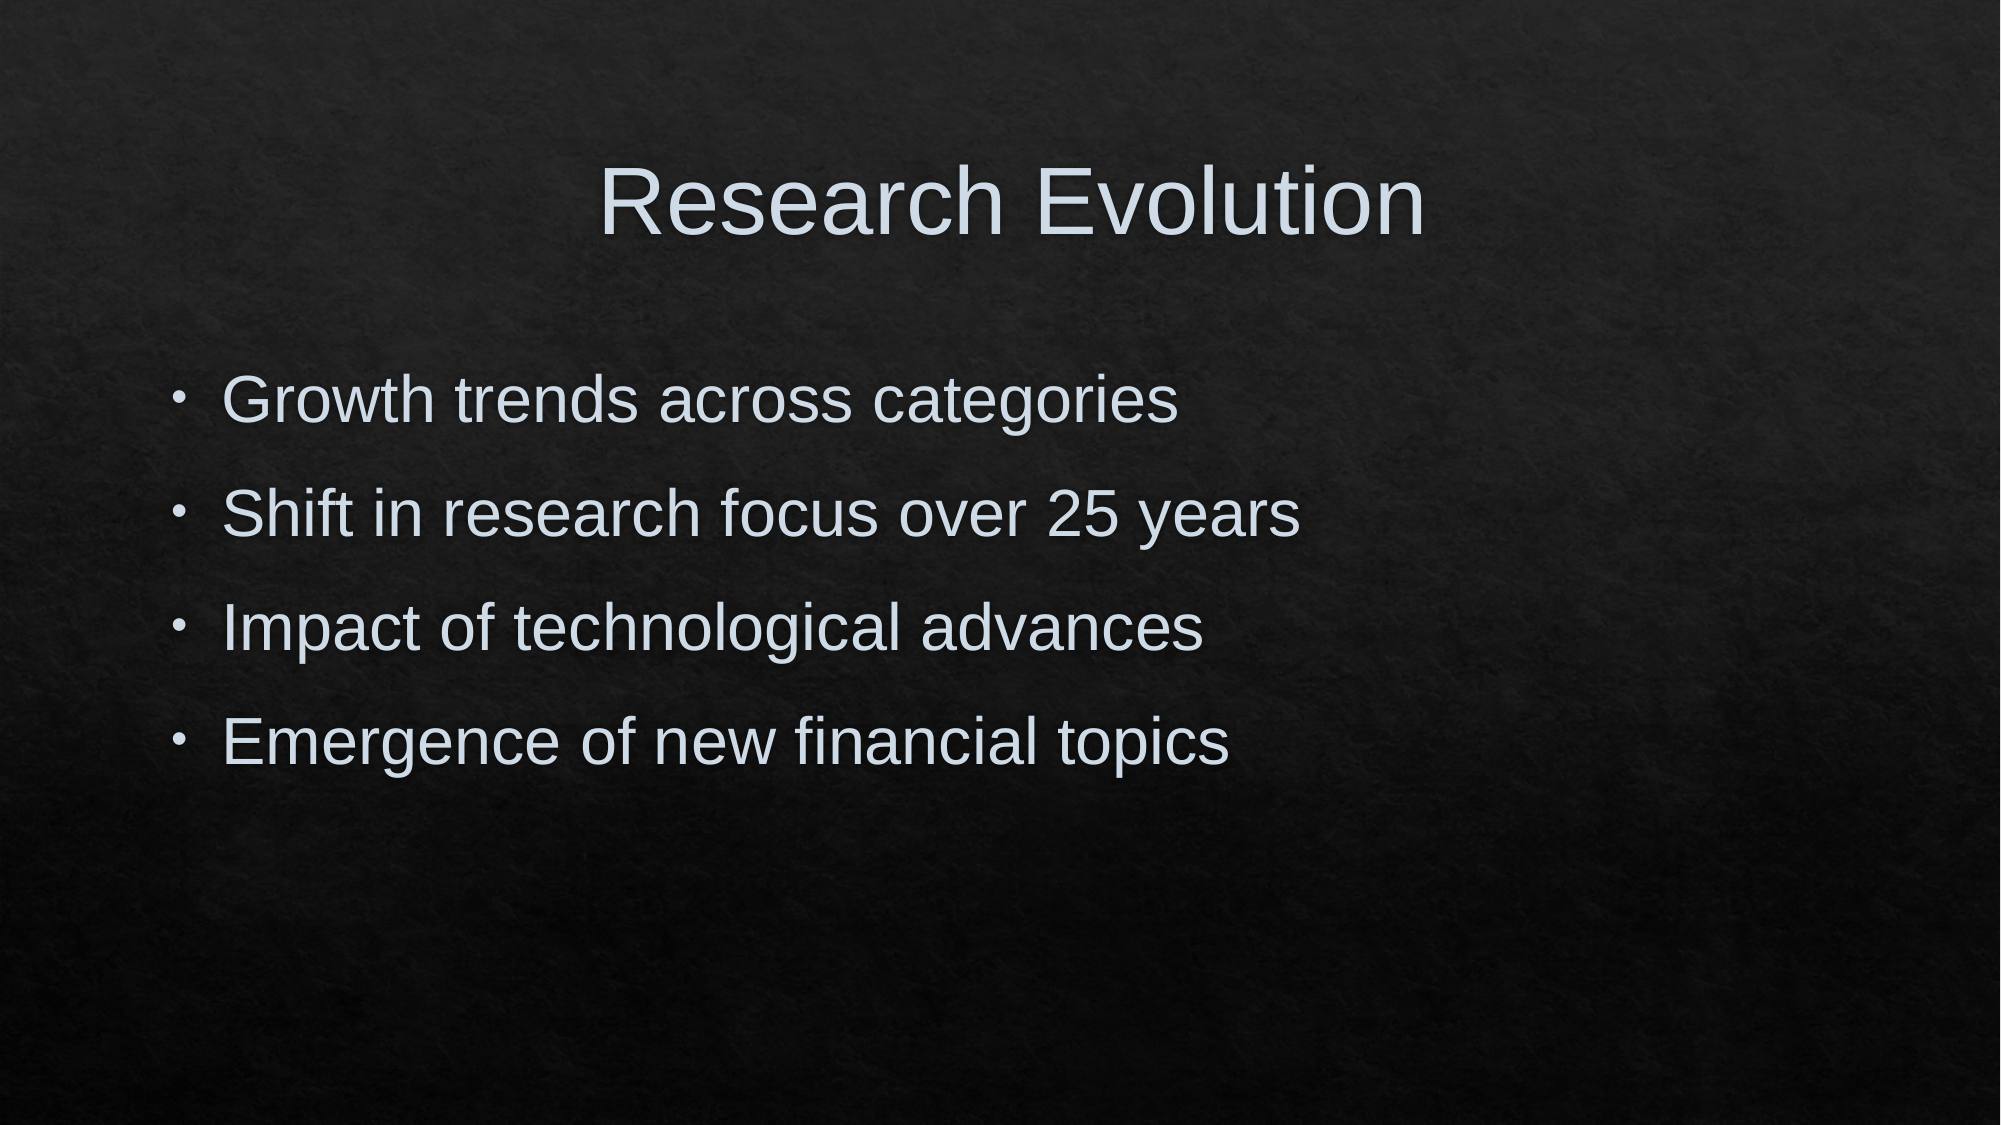

# Research Evolution
Growth trends across categories
Shift in research focus over 25 years
Impact of technological advances
Emergence of new financial topics